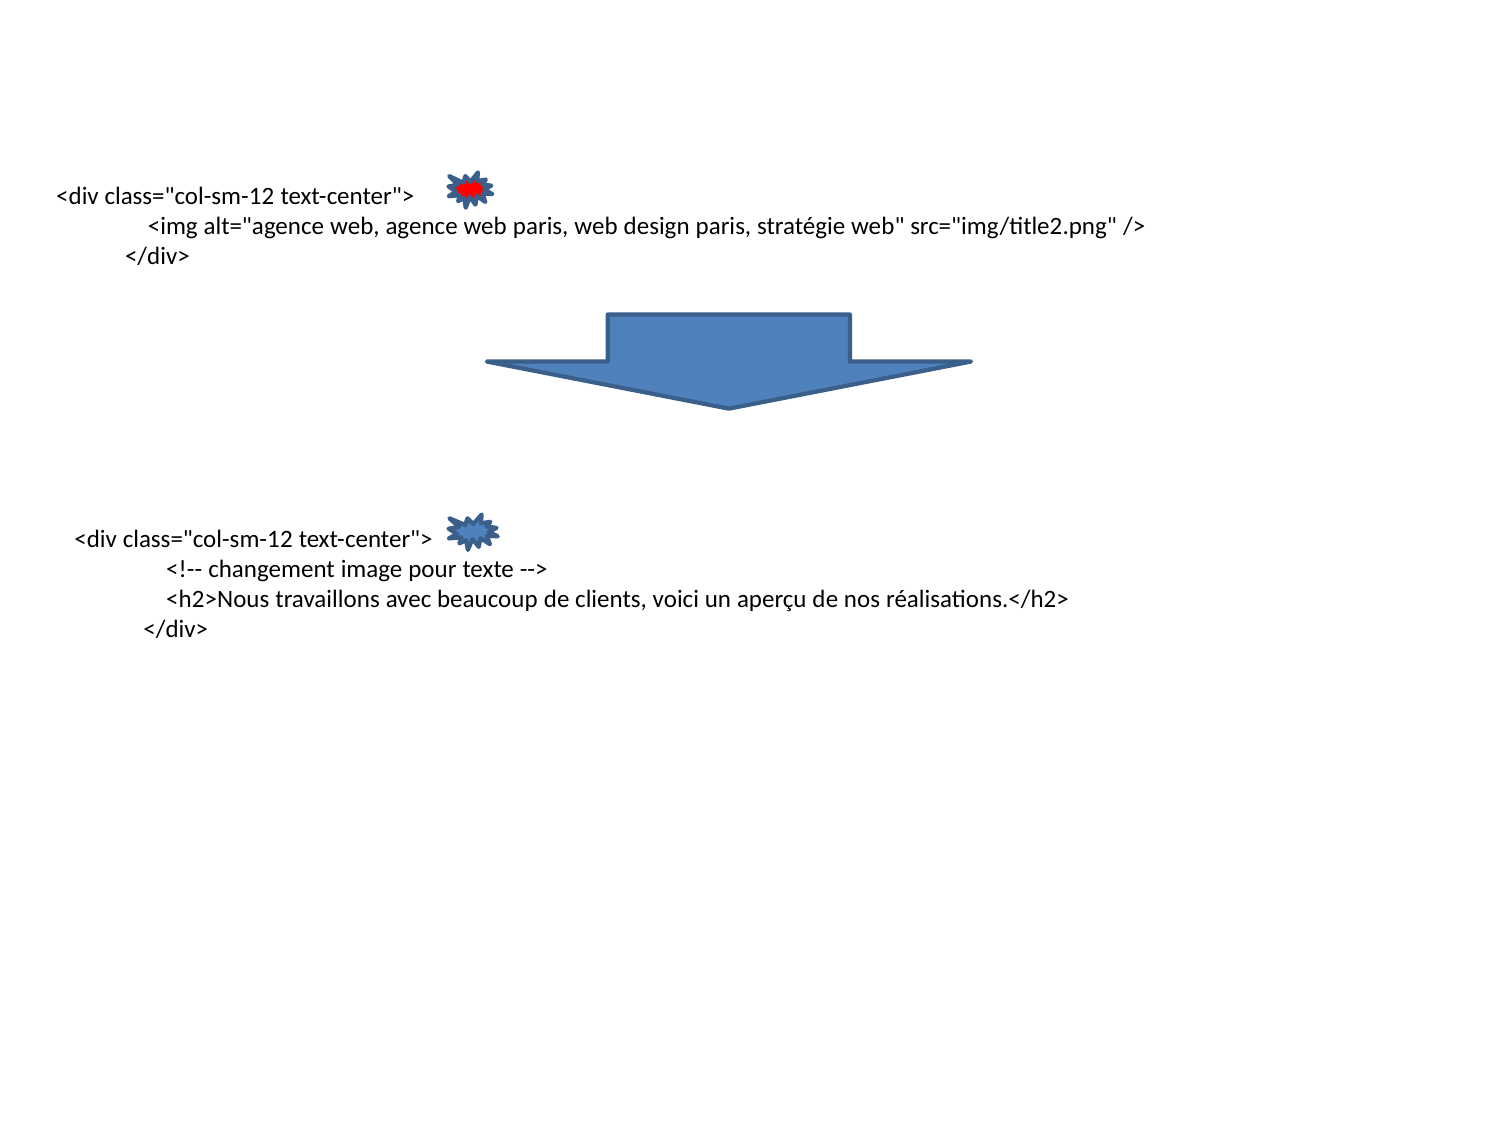

<div class="col-sm-12 text-center">
                <img alt="agence web, agence web paris, web design paris, stratégie web" src="img/title2.png" />
            </div>

<div class="col-sm-12 text-center">
                <!-- changement image pour texte -->
                <h2>Nous travaillons avec beaucoup de clients, voici un aperçu de nos réalisations.</h2>
            </div>